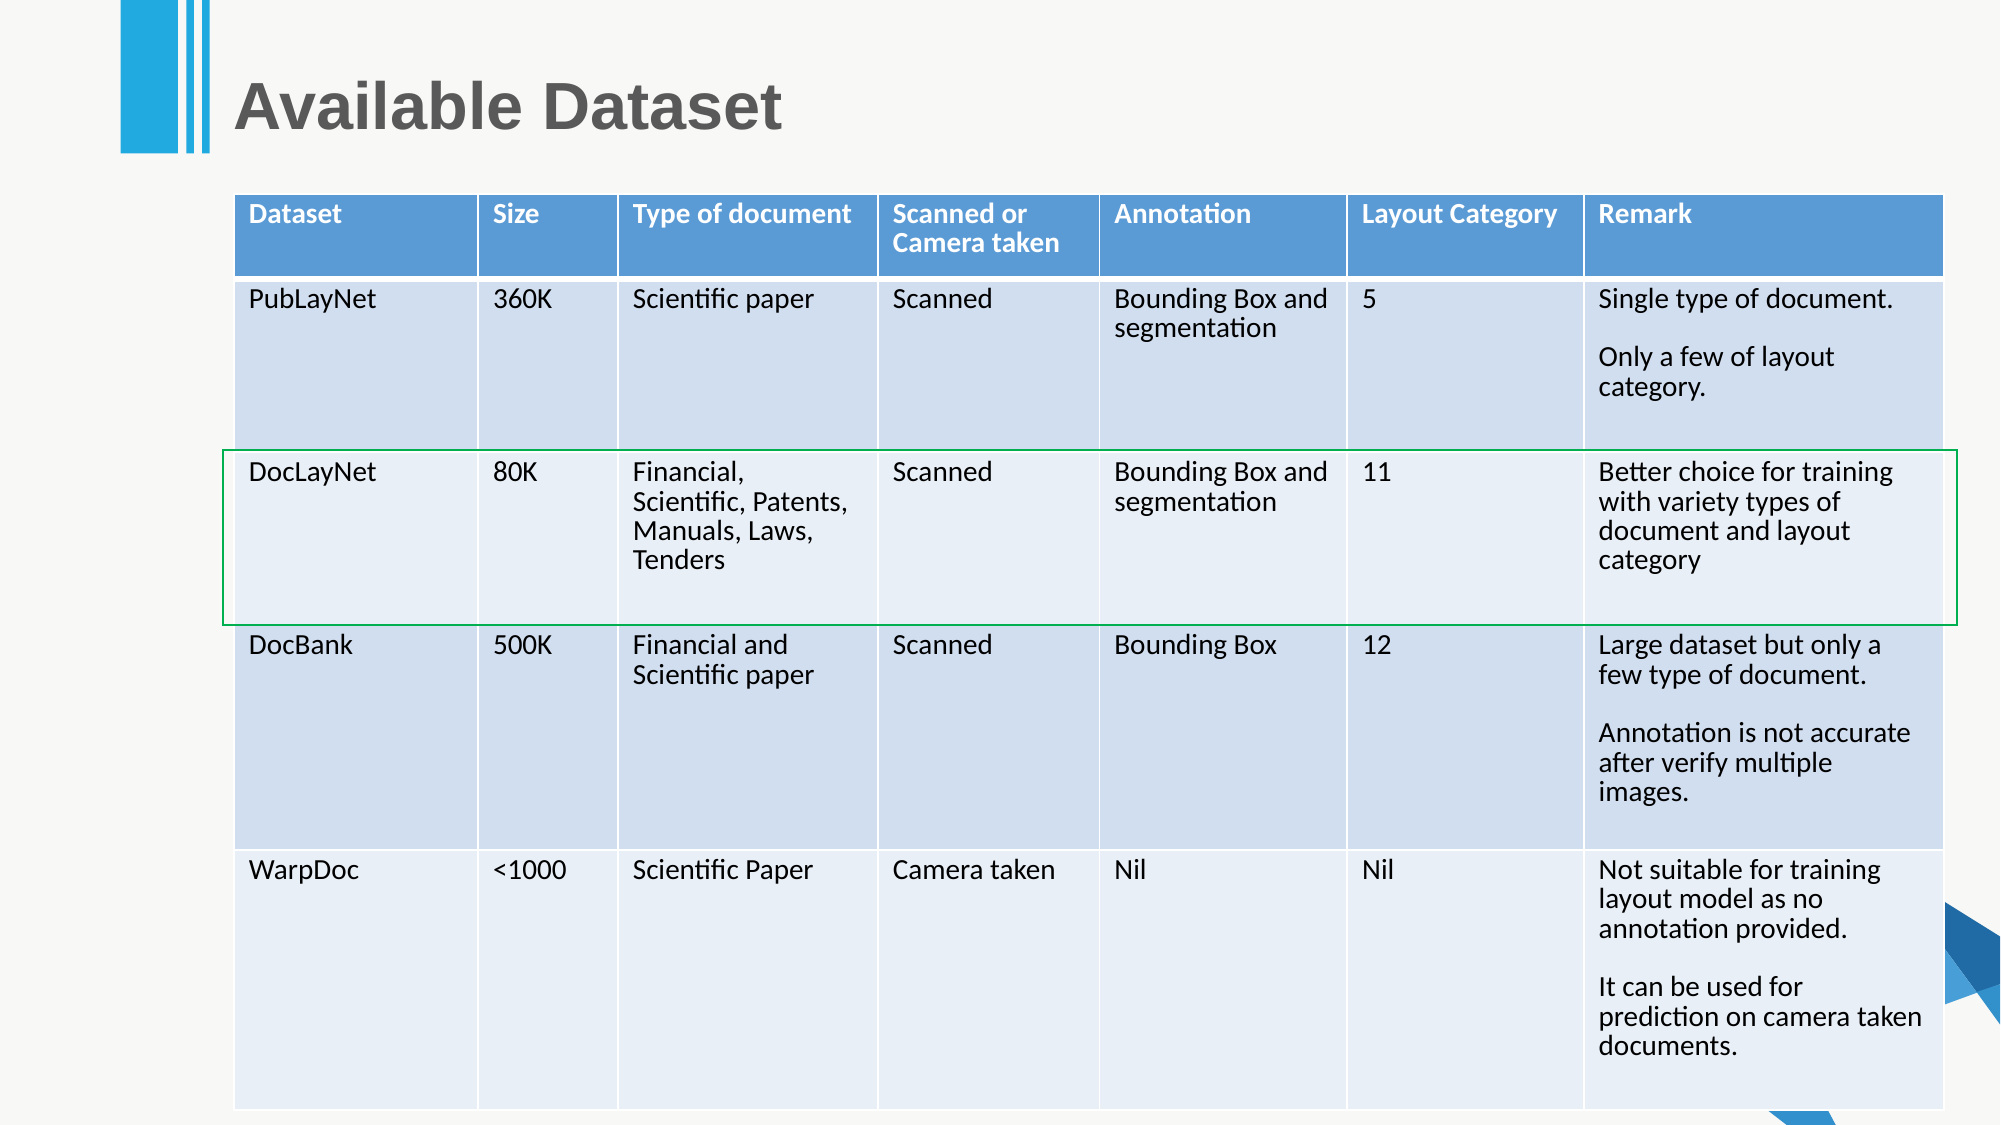

Available Dataset

| Dataset | Size | Type of document | Scanned or Camera taken | Annotation | Layout Category | Remark |
| --- | --- | --- | --- | --- | --- | --- |
| PubLayNet | 360K | Scientific paper | Scanned | Bounding Box and segmentation | 5 | Single type of document. Only a few of layout category. |
| DocLayNet | 80K | Financial, Scientific, Patents, Manuals, Laws, Tenders | Scanned | Bounding Box and segmentation | 11 | Better choice for training with variety types of document and layout category |
| DocBank | 500K | Financial and Scientific paper | Scanned | Bounding Box | 12 | Large dataset but only a few type of document. Annotation is not accurate after verify multiple images. |
| WarpDoc | <1000 | Scientific Paper | Camera taken | Nil | Nil | Not suitable for training layout model as no annotation provided. It can be used for prediction on camera taken documents. |